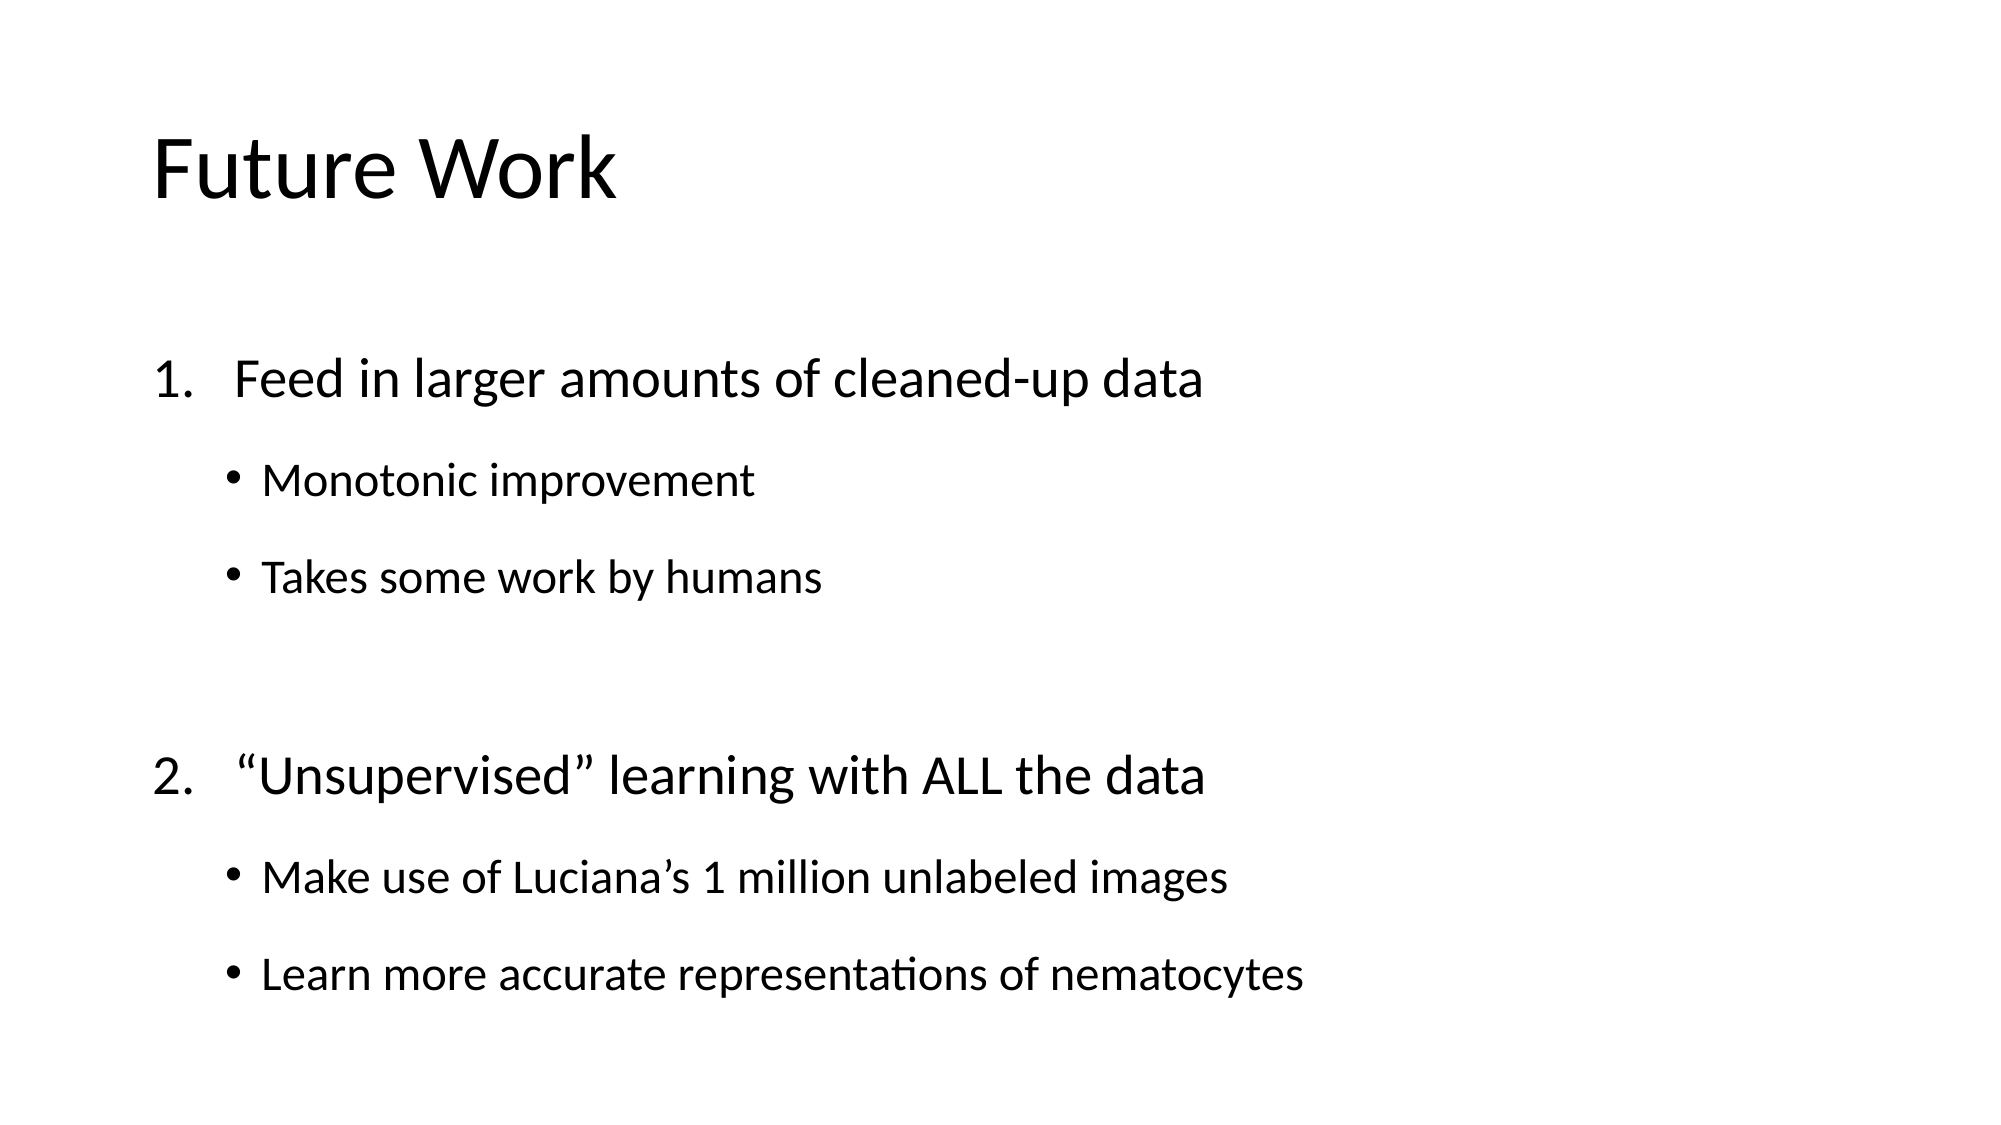

# Future Work
Feed in larger amounts of cleaned-up data
Monotonic improvement
Takes some work by humans

“Unsupervised” learning with ALL the data
Make use of Luciana’s 1 million unlabeled images
Learn more accurate representations of nematocytes